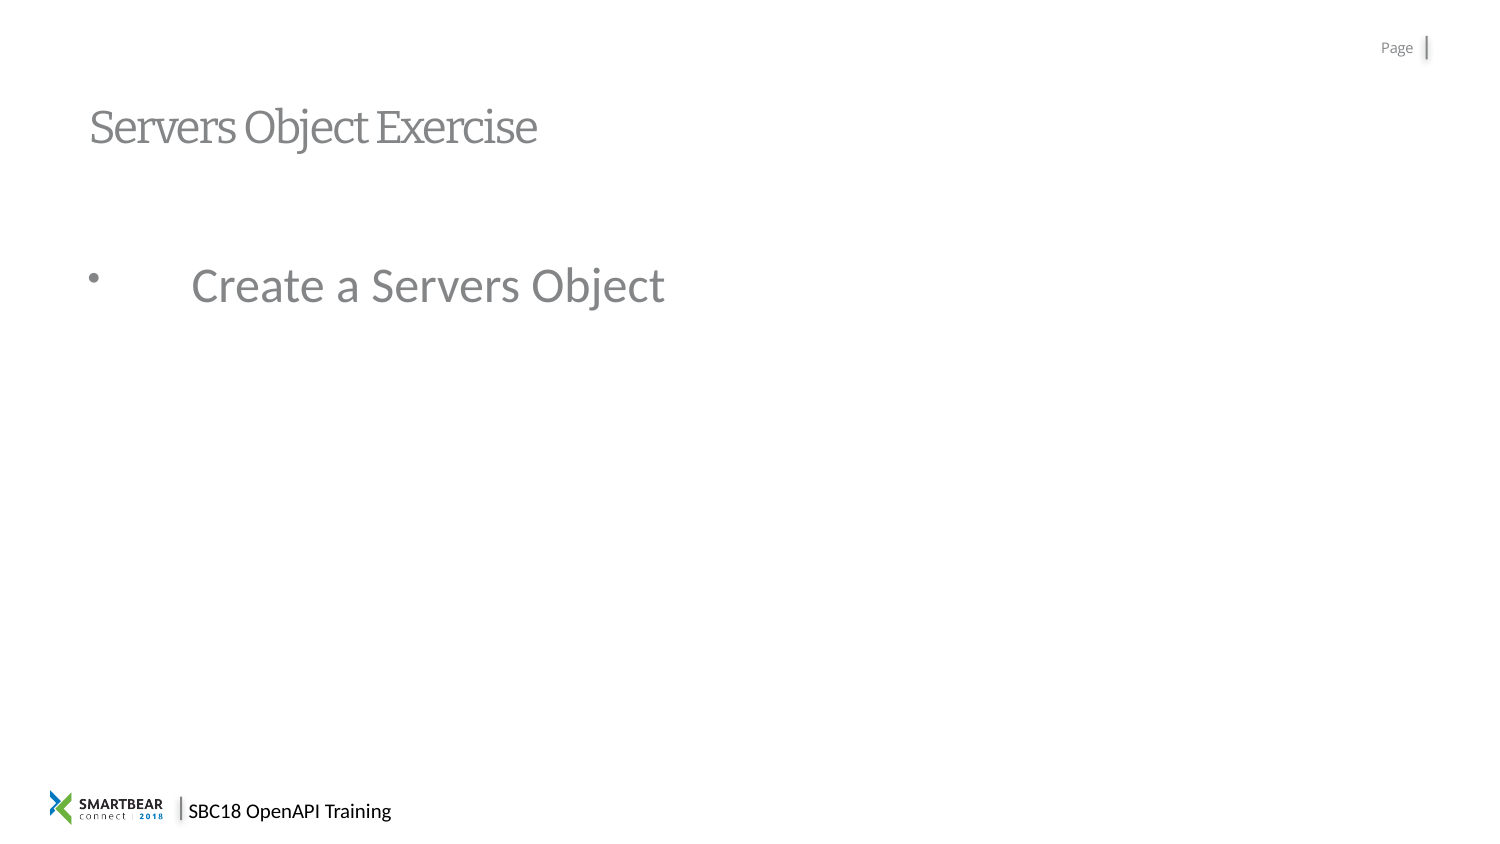

# Servers Object Exercise
Create a Servers Object
SBC18 OpenAPI Training